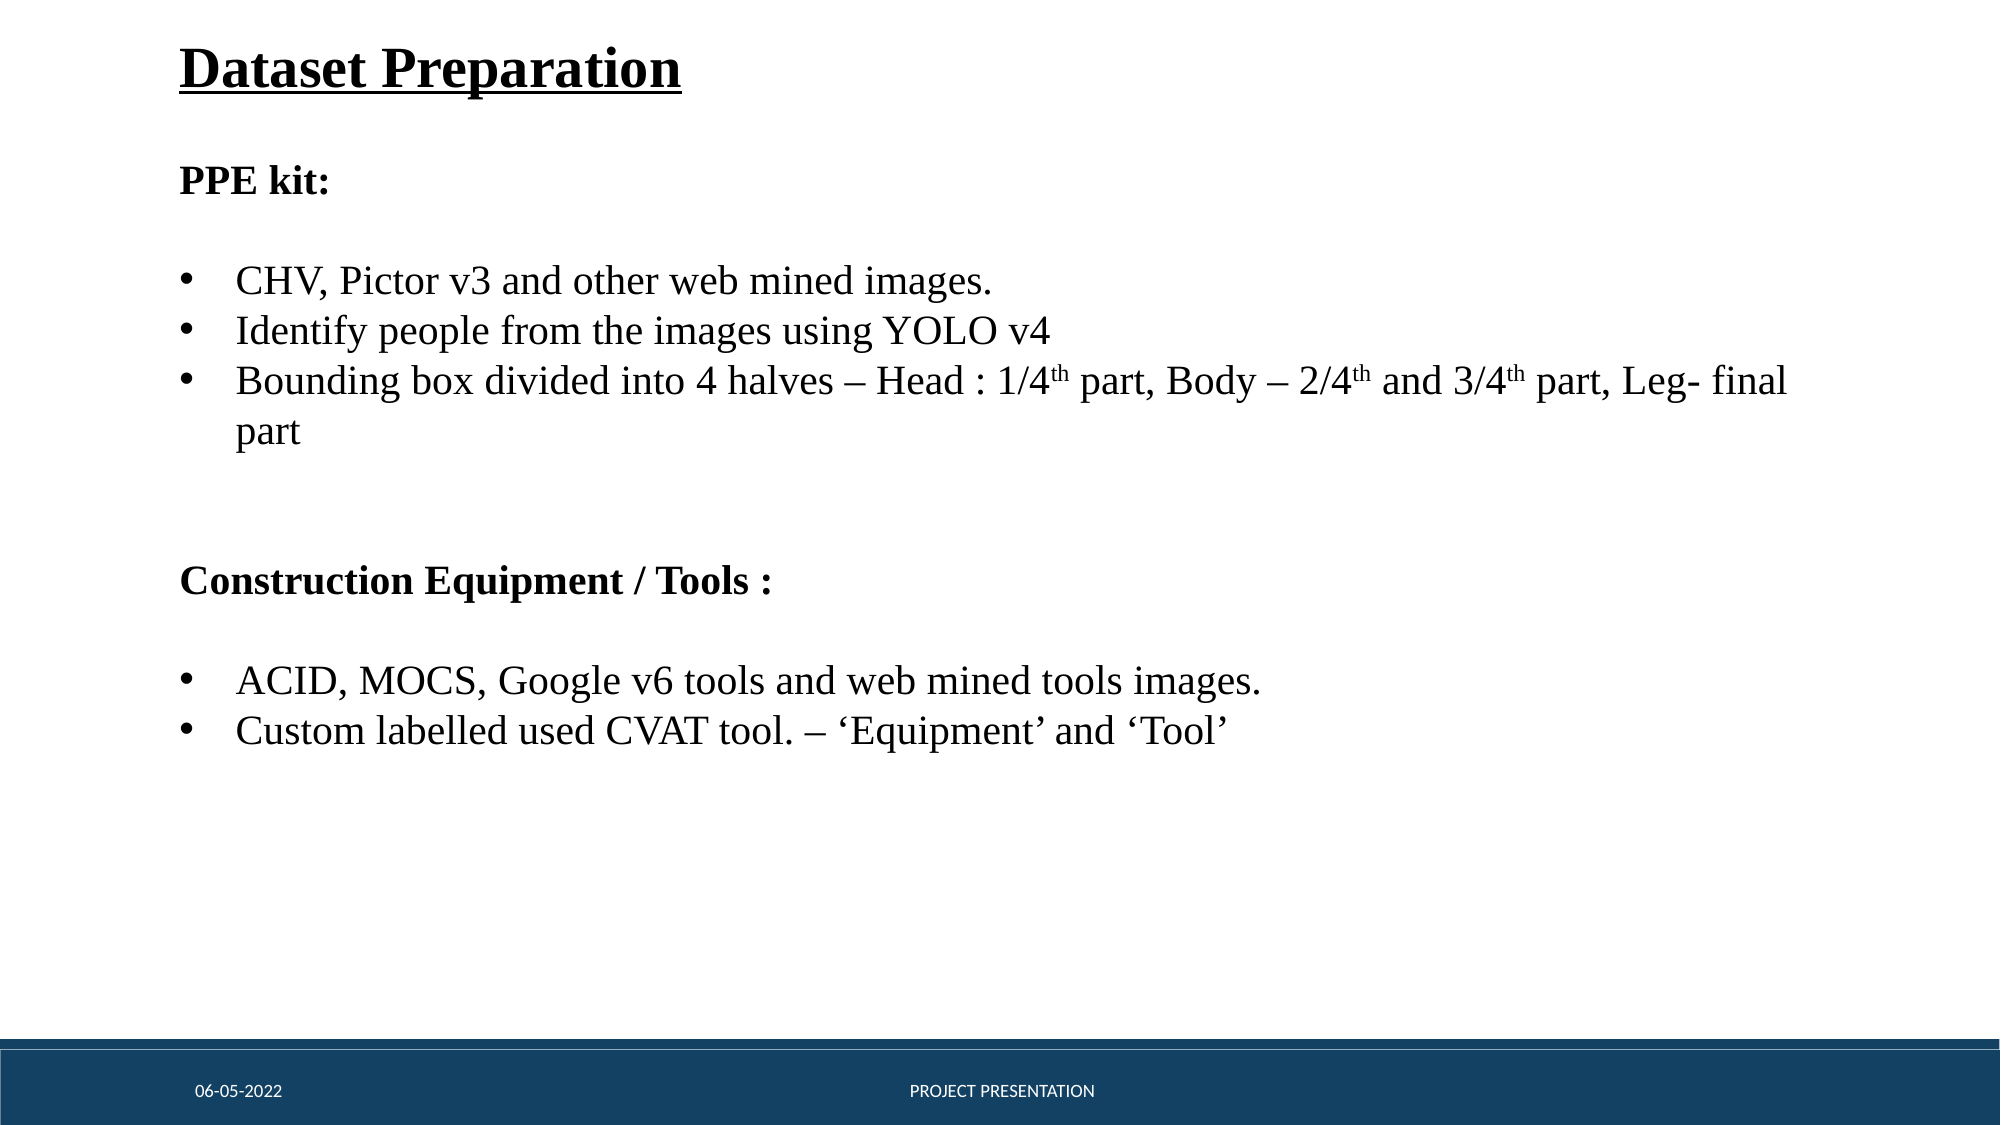

Dataset Preparation
PPE kit:

CHV, Pictor v3 and other web mined images.
Identify people from the images using YOLO v4
Bounding box divided into 4 halves – Head : 1/4th part, Body – 2/4th and 3/4th part, Leg- final part

Construction Equipment / Tools :

ACID, MOCS, Google v6 tools and web mined tools images.
Custom labelled used CVAT tool. – ‘Equipment’ and ‘Tool’

06-05-2022
 PROJECT PRESENTATION